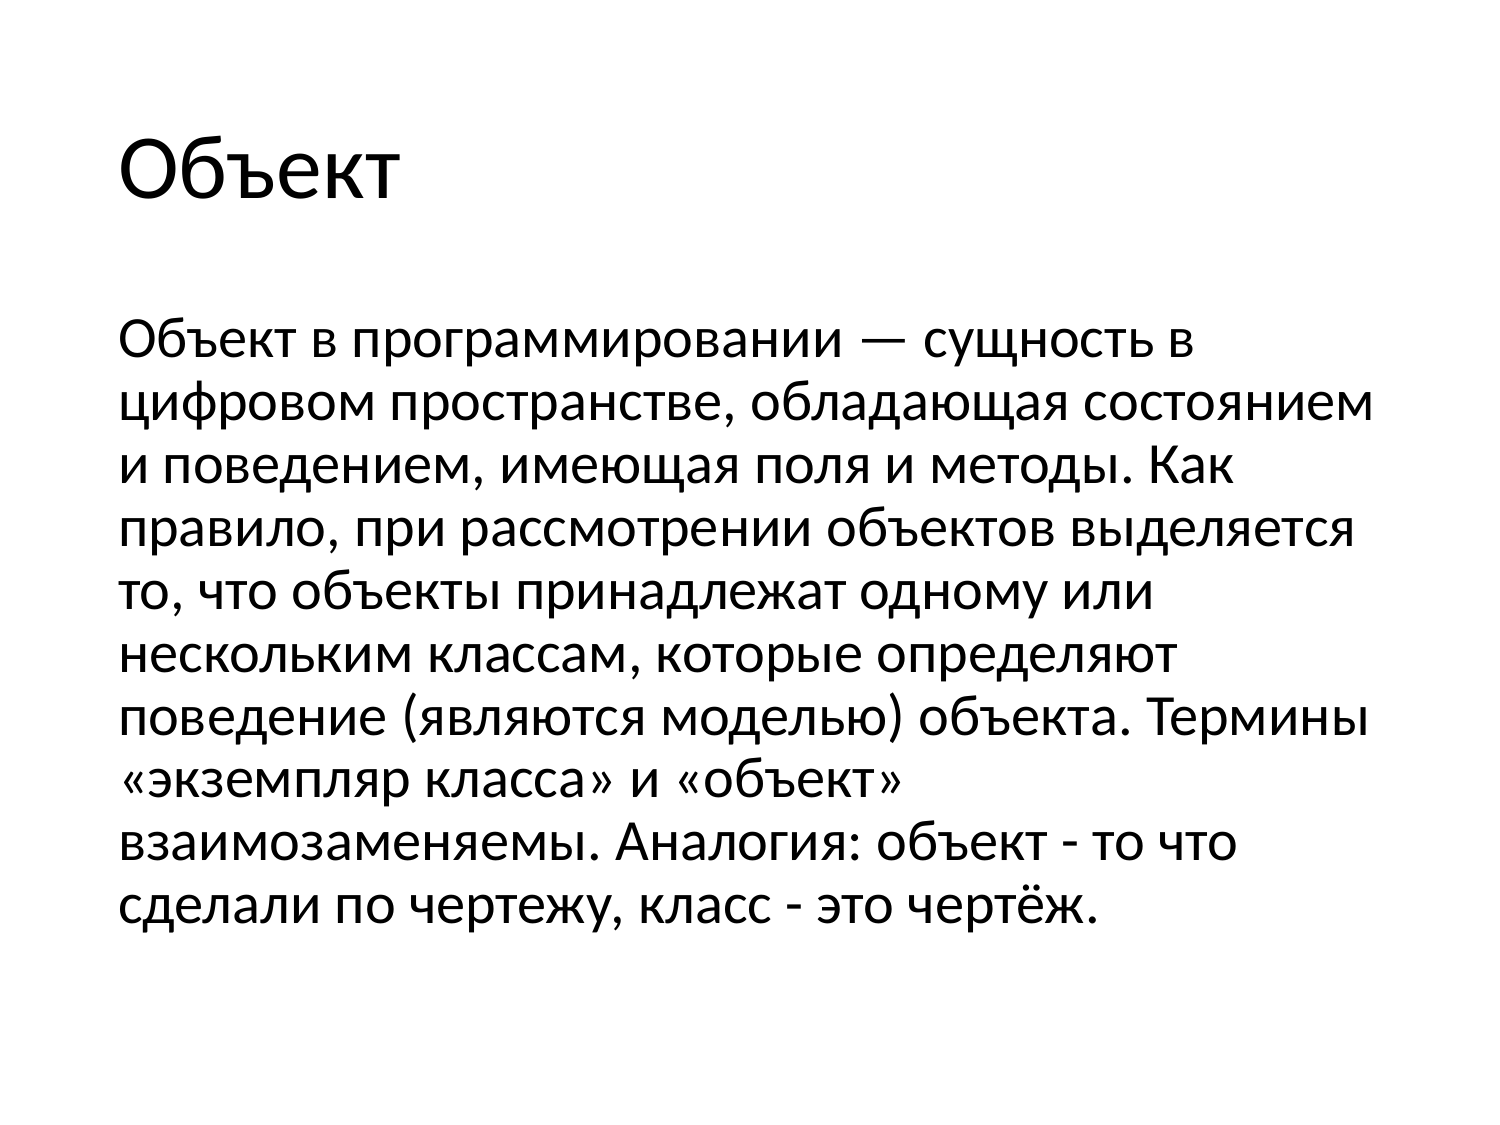

# Объект
Объект в программировании — сущность в цифровом пространстве, обладающая состоянием и поведением, имеющая поля и методы. Как правило, при рассмотрении объектов выделяется то, что объекты принадлежат одному или нескольким классам, которые определяют поведение (являются моделью) объекта. Термины «экземпляр класса» и «объект» взаимозаменяемы. Аналогия: объект - то что сделали по чертежу, класс - это чертёж.